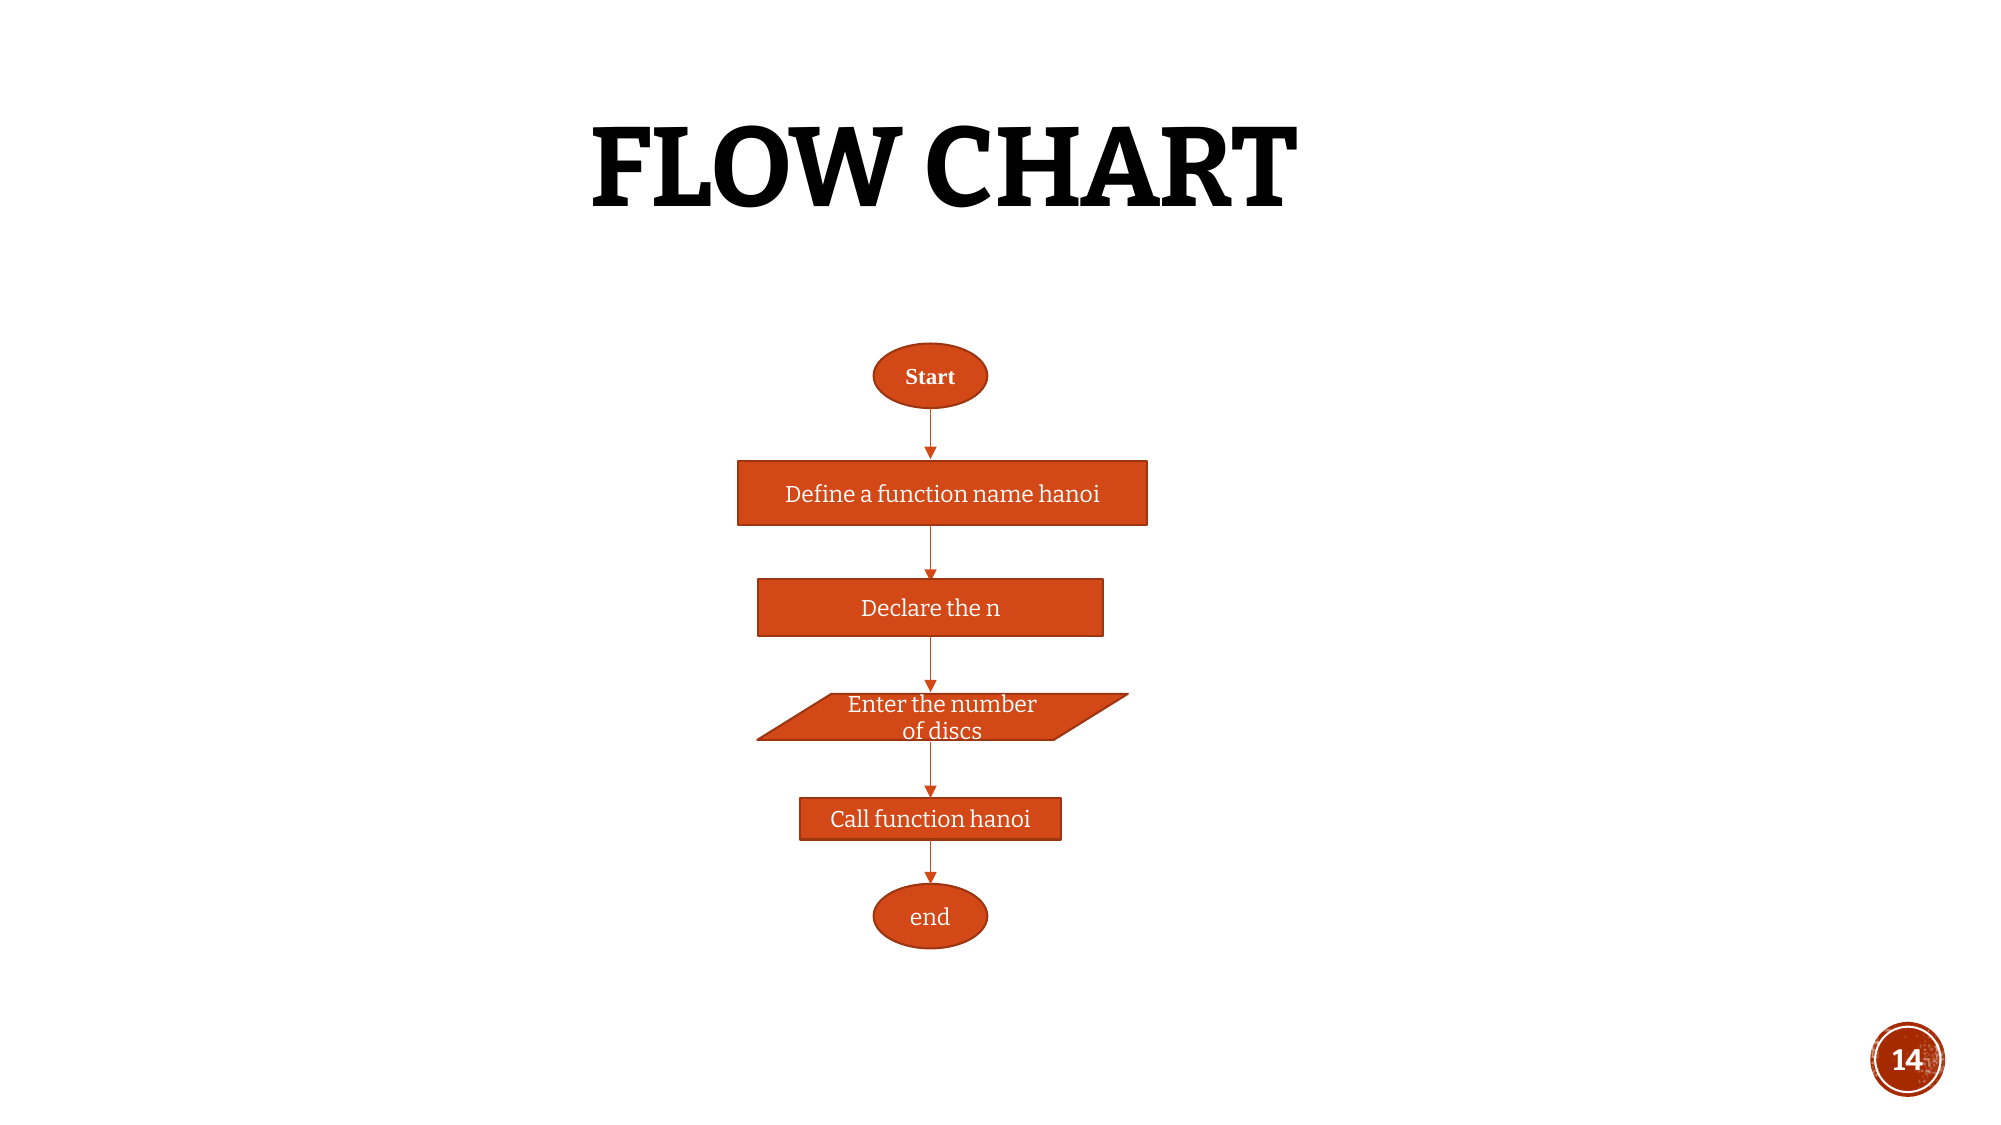

# Flow chart
Start

Define a function name hanoi
Declare the n
Enter the number of discs
Call function hanoi
end
14